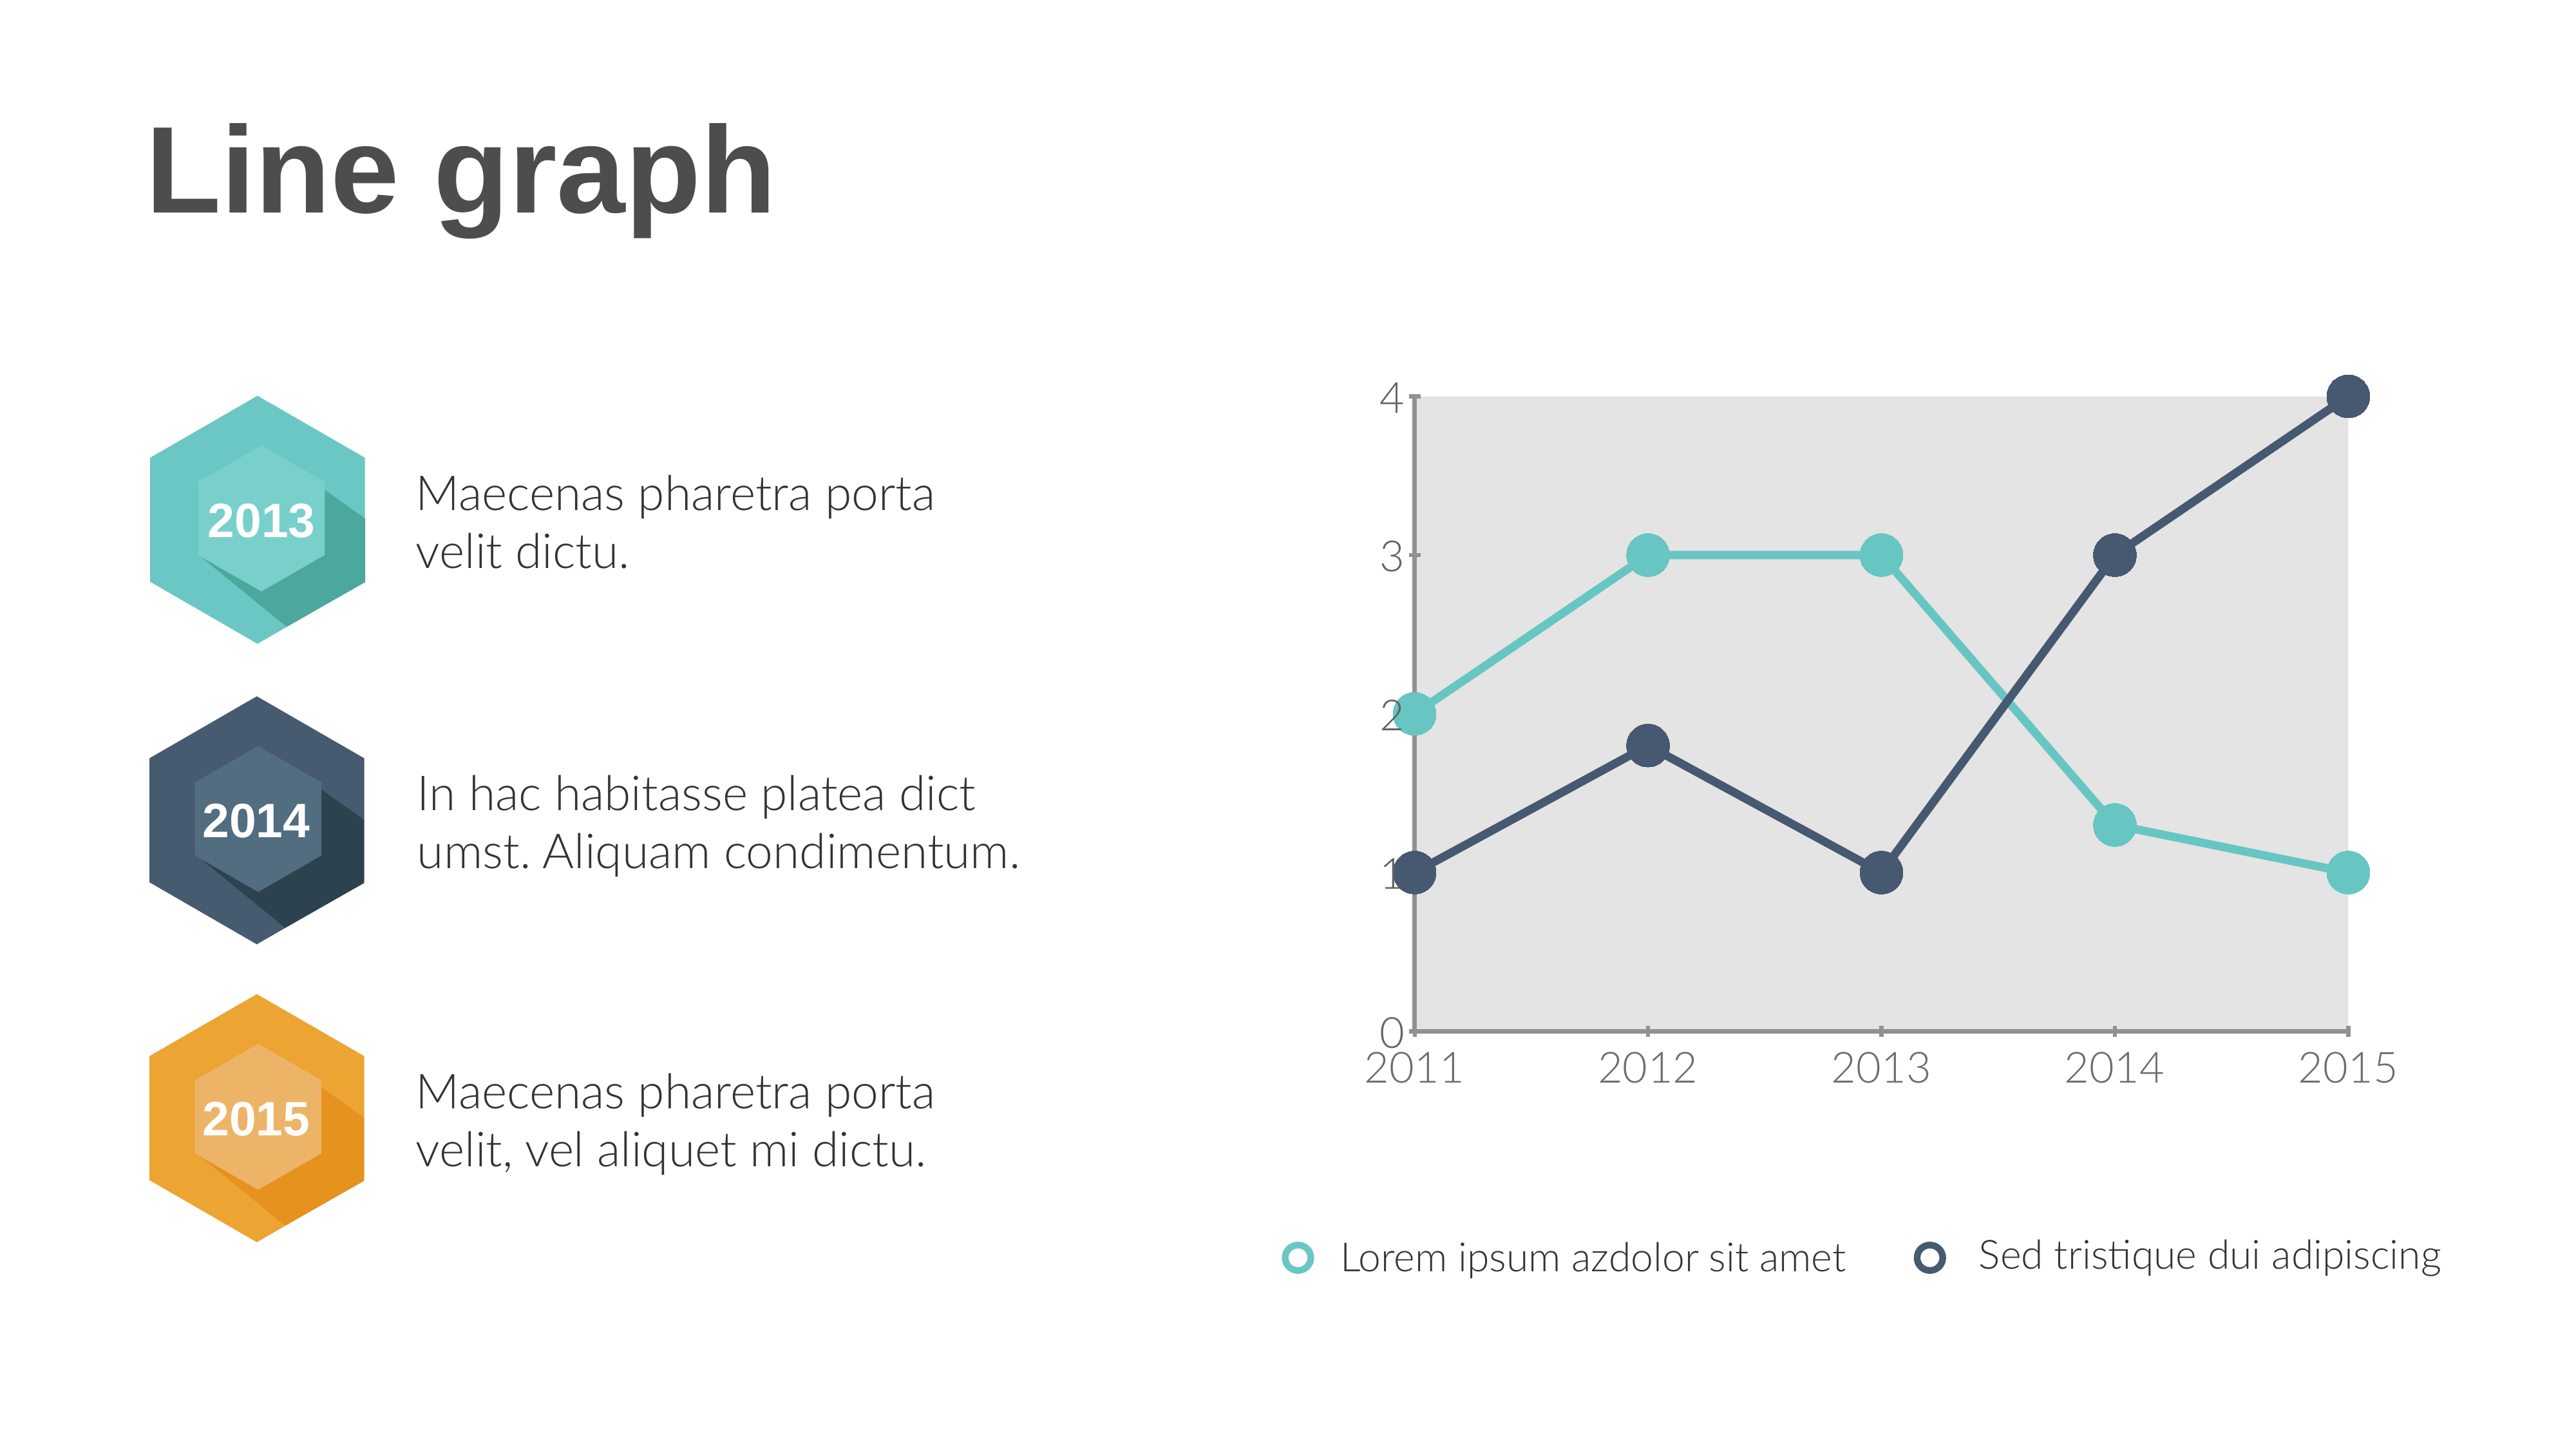

Line graph

### Chart:

| Category | Region 1 | Region 2 |
|---|---|---|
| 2011 | 2.0 | 1.0 |
| 2012 | 3.0 | 1.8 |
| 2013 | 3.0 | 1.0 |
| 2014 | 1.3 | 3.0 |
| 2015 | 1.0 | 4.0 |

Maecenas pharetra porta velit dictu.
2013

In hac habitasse platea dict umst. Aliquam condimentum.
2014

Maecenas pharetra porta velit, vel aliquet mi dictu.
2015

Sed tristique dui adipiscing
Lorem ipsum azdolor sit amet